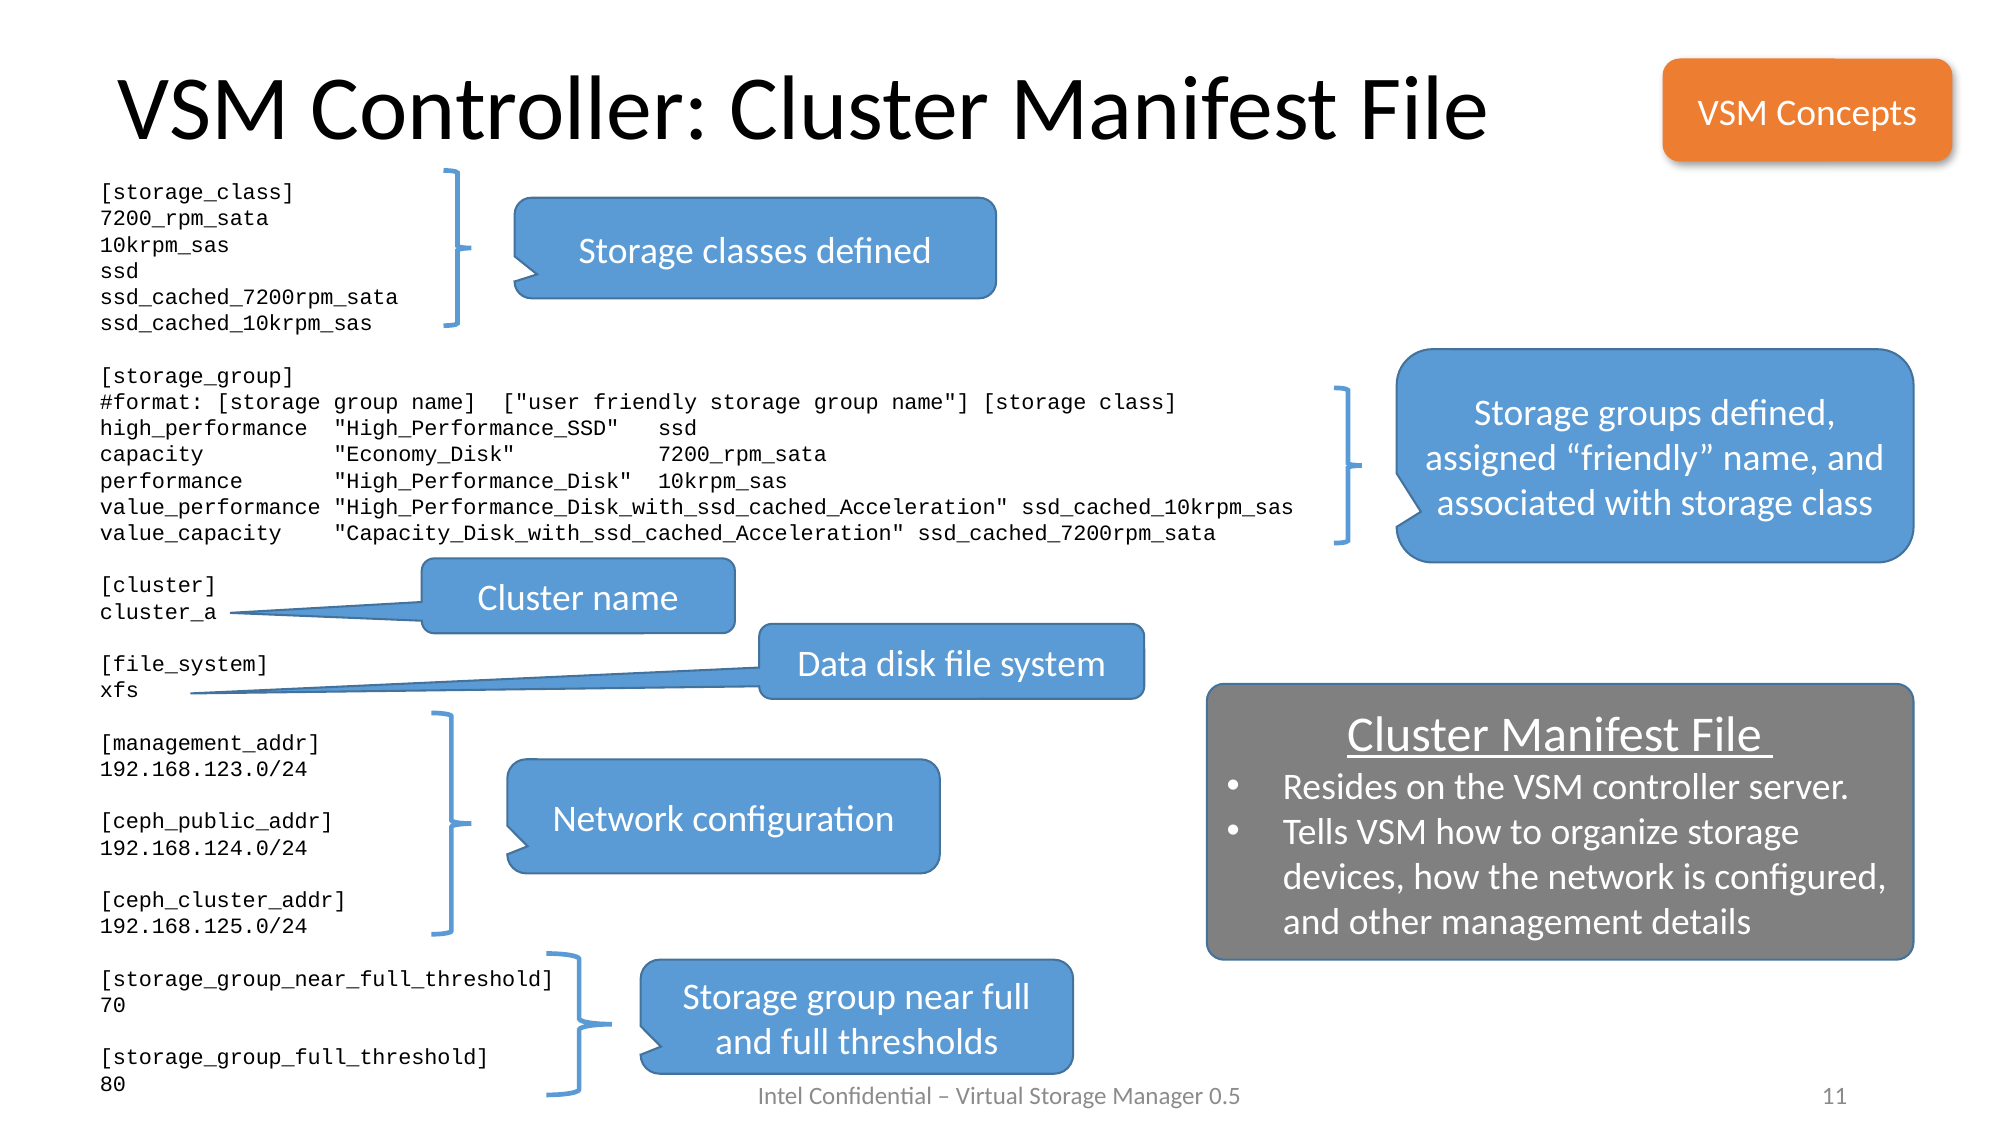

# VSM Controller: Cluster Manifest File
VSM Concepts
[storage_class]
7200_rpm_sata
10krpm_sas
ssd
ssd_cached_7200rpm_sata
ssd_cached_10krpm_sas

[storage_group]
#format: [storage group name]  ["user friendly storage group name"] [storage class]
high_performance  "High_Performance_SSD"   ssd
capacity          "Economy_Disk"           7200_rpm_sata
performance       "High_Performance_Disk"  10krpm_sas
value_performance "High_Performance_Disk_with_ssd_cached_Acceleration" ssd_cached_10krpm_sas
value_capacity    "Capacity_Disk_with_ssd_cached_Acceleration" ssd_cached_7200rpm_sata

[cluster]
cluster_a

[file_system]
xfs

[management_addr]
192.168.123.0/24

[ceph_public_addr]
192.168.124.0/24

[ceph_cluster_addr]
192.168.125.0/24

[storage_group_near_full_threshold]
70

[storage_group_full_threshold]
80

Storage classes defined
Storage groups defined, assigned “friendly” name, and associated with storage class

Cluster name
Data disk file system
Cluster Manifest File
Resides on the VSM controller server.
Tells VSM how to organize storage devices, how the network is configured, and other management details

Network configuration

Storage group near full and full thresholds
11
Intel Confidential – Virtual Storage Manager 0.5